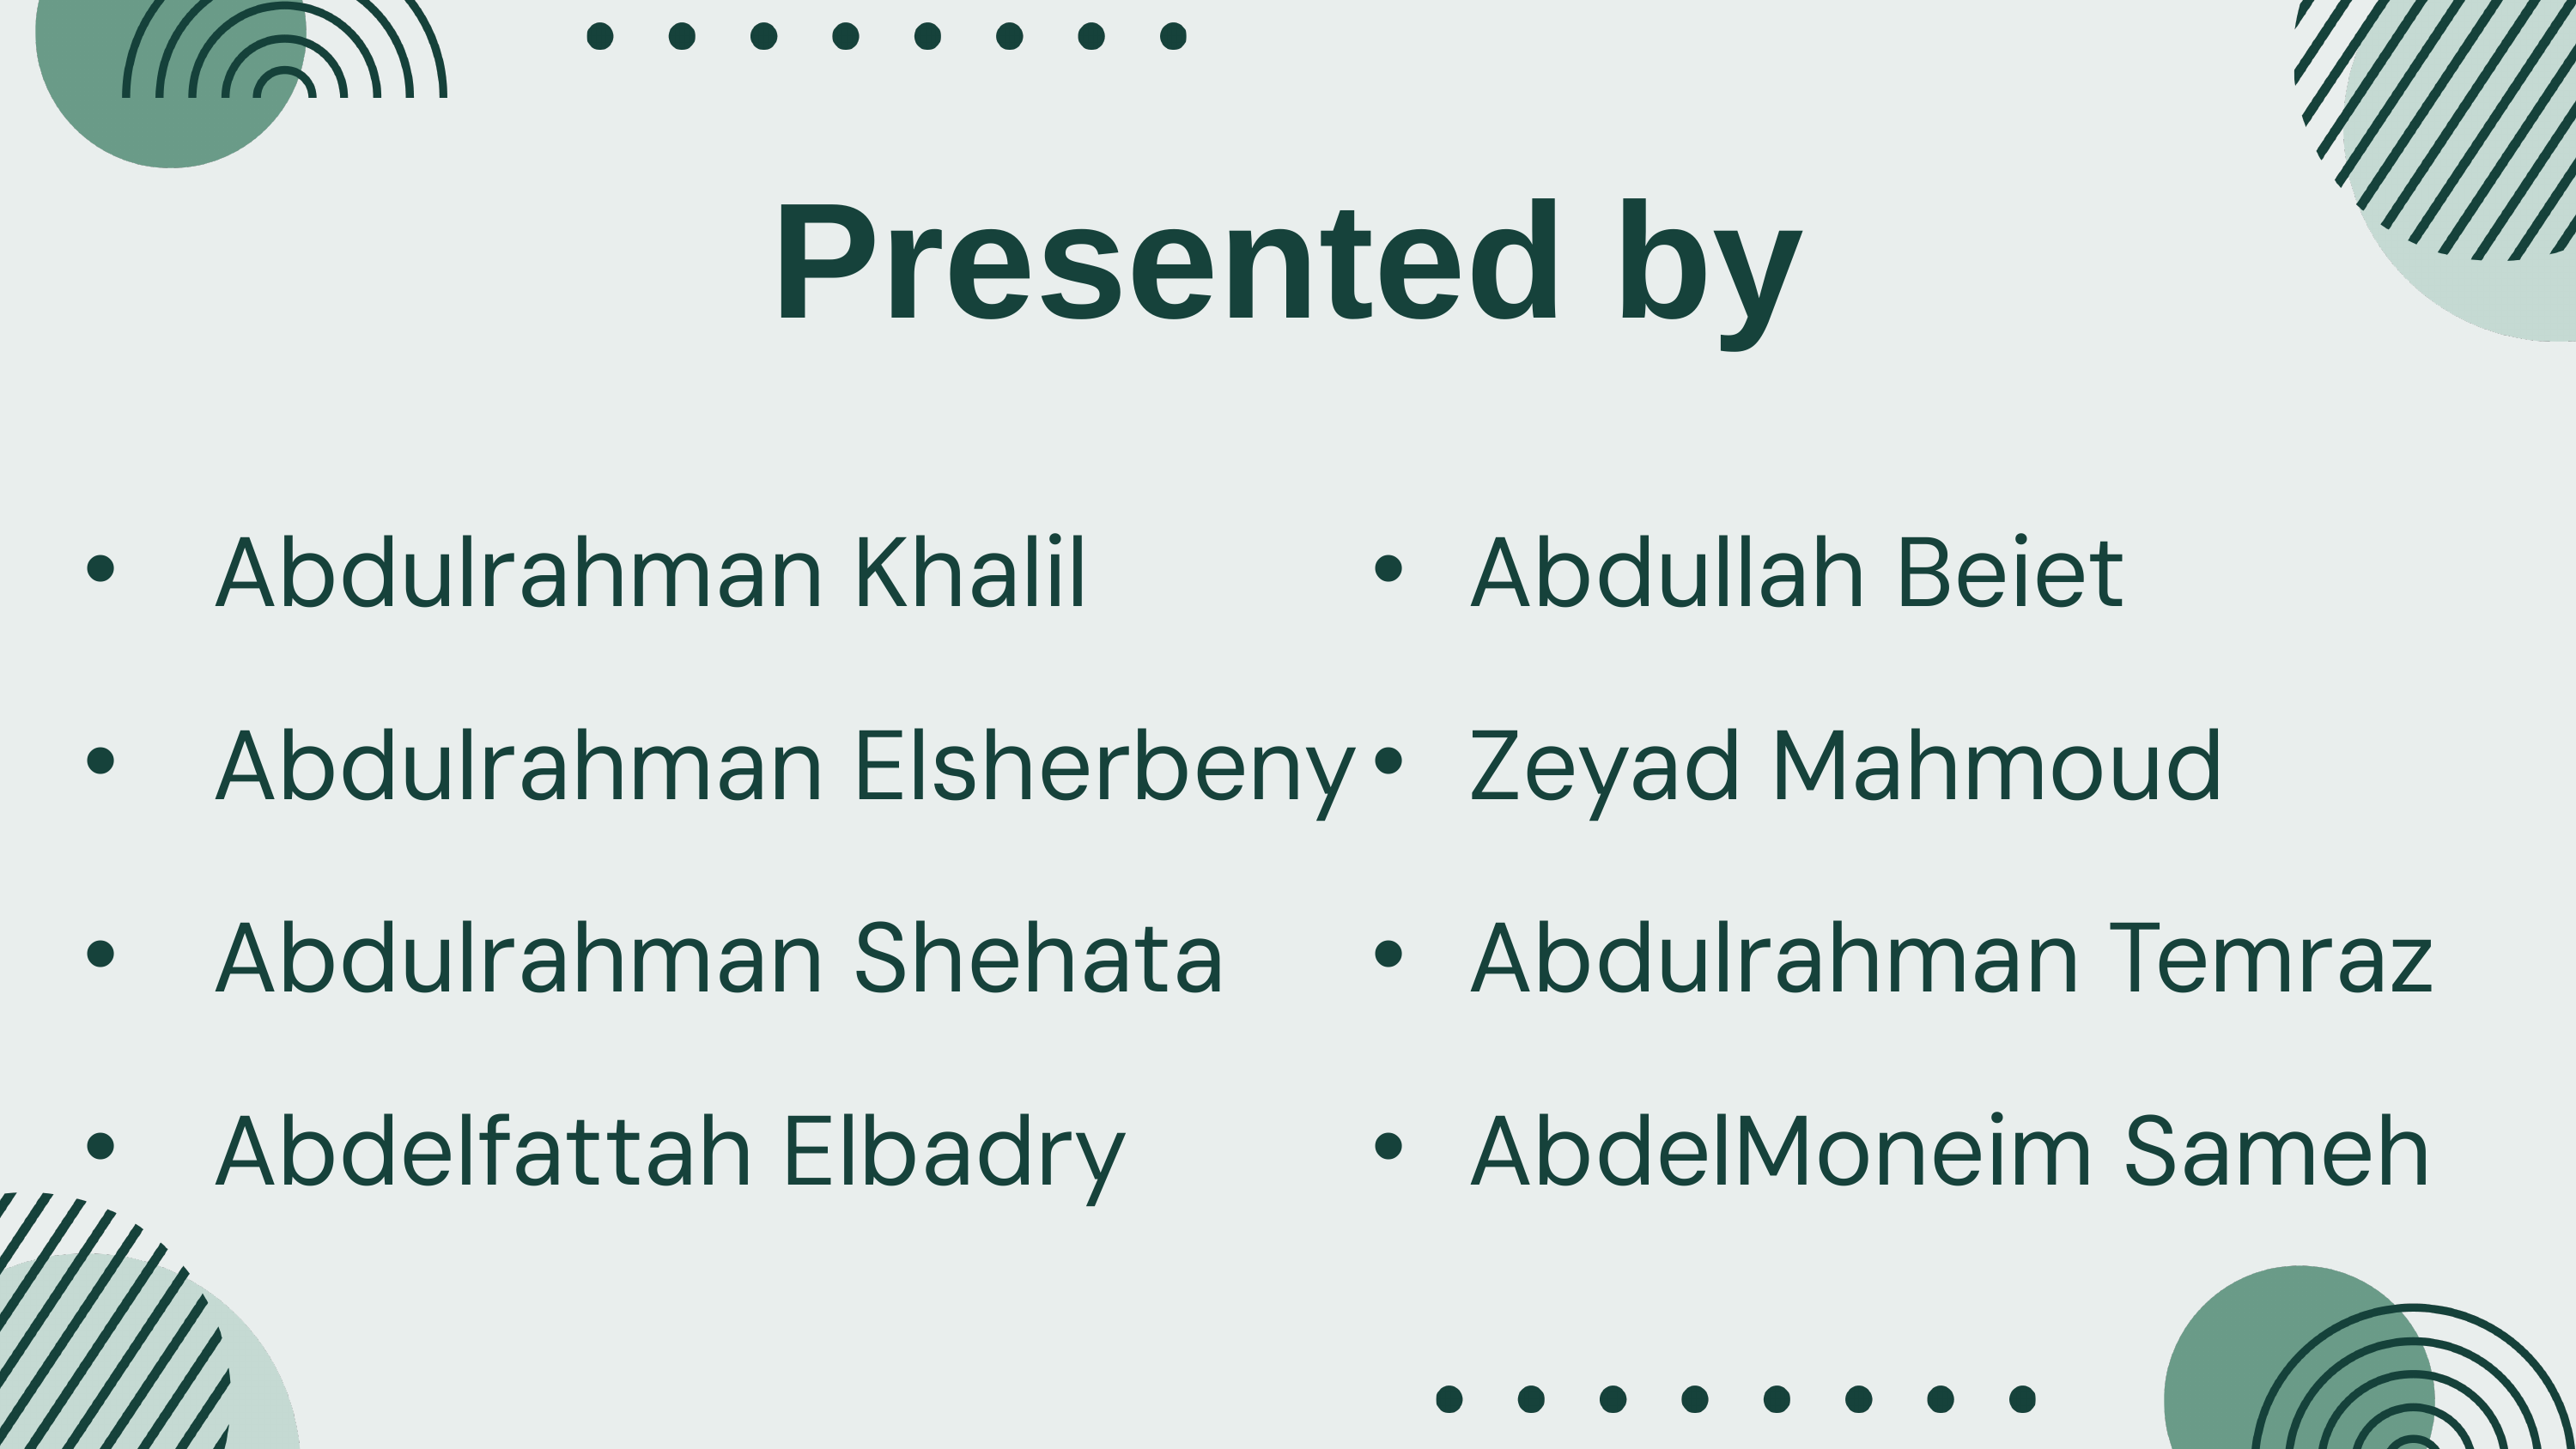

Presented by
Abdulrahman Khalil
Abdulrahman Elsherbeny
Abdulrahman Shehata
Abdelfattah Elbadry
Abdullah Beiet
Zeyad Mahmoud
Abdulrahman Temraz
AbdelMoneim Sameh